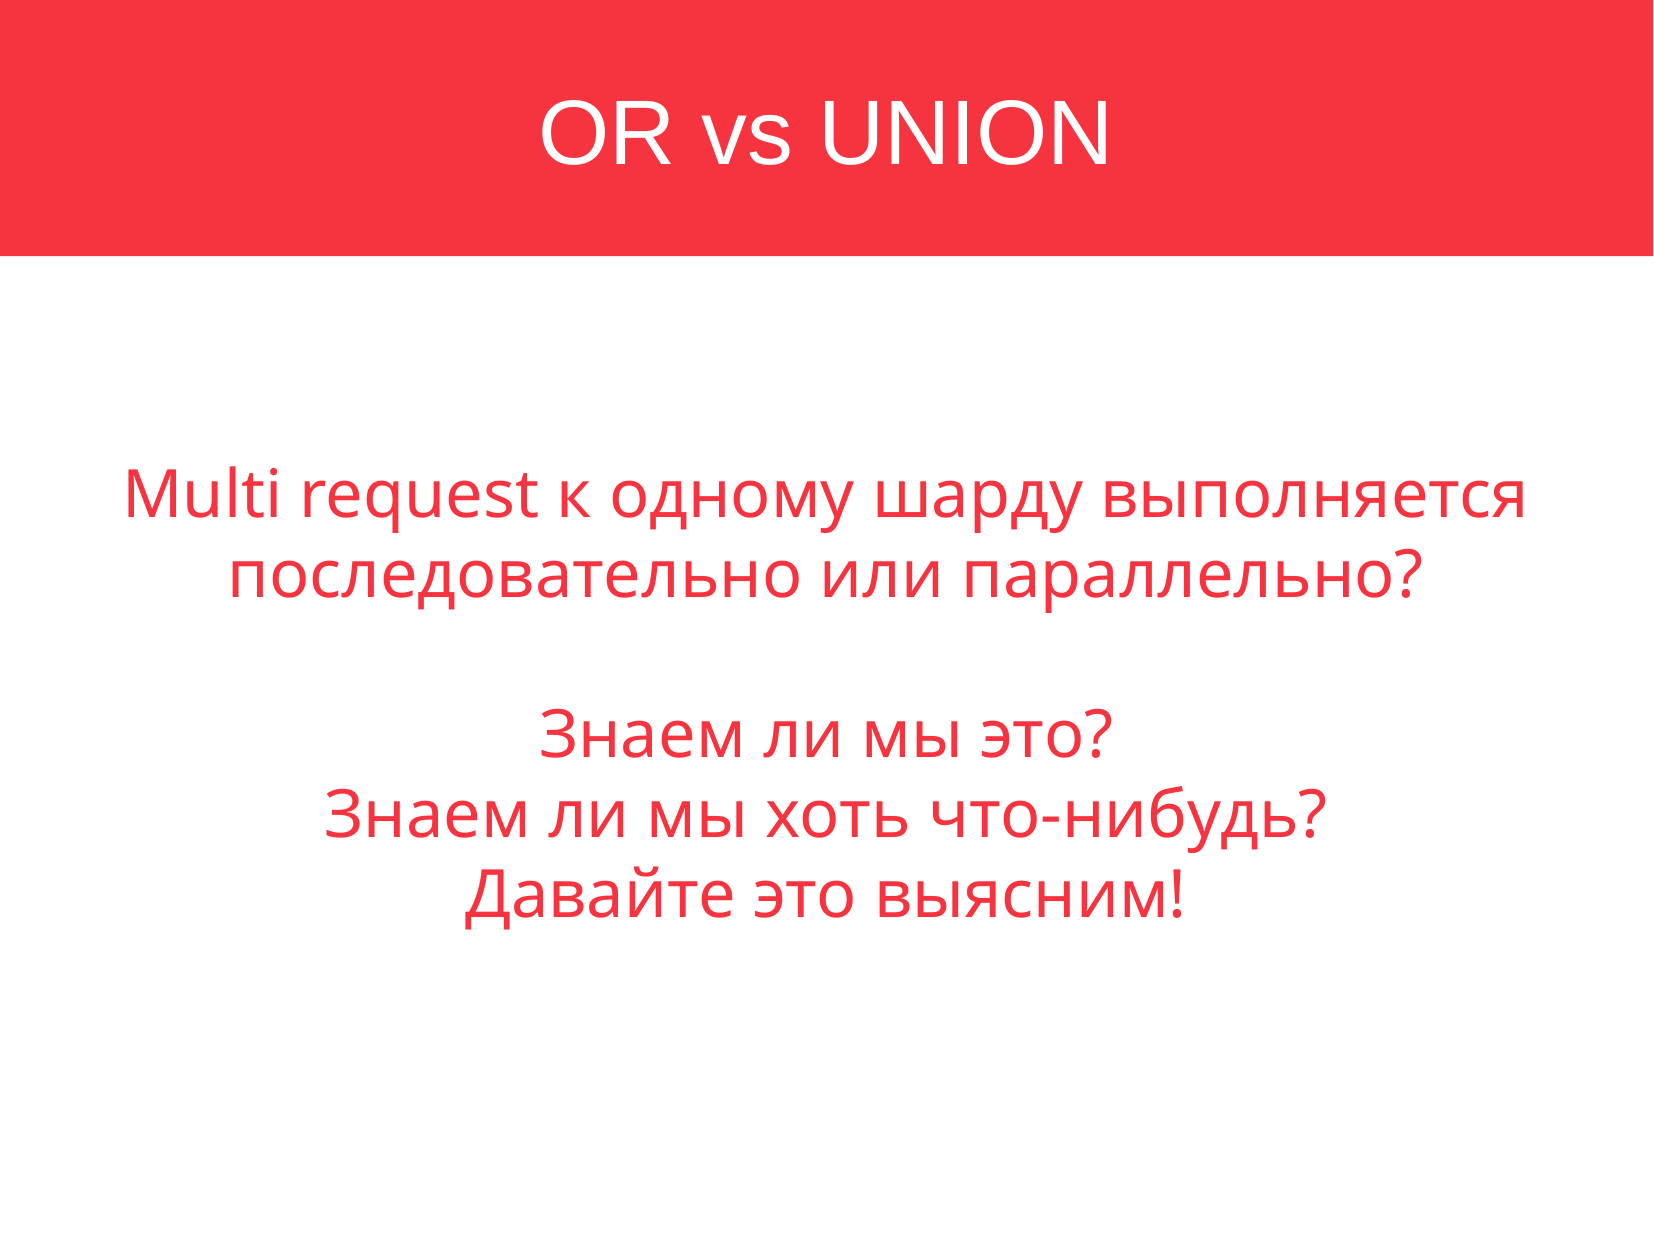

OR vs UNION
Multi request к одному шарду выполняется последовательно или параллельно?

Знаем ли мы это?
Знаем ли мы хоть что-нибудь?
Давайте это выясним!